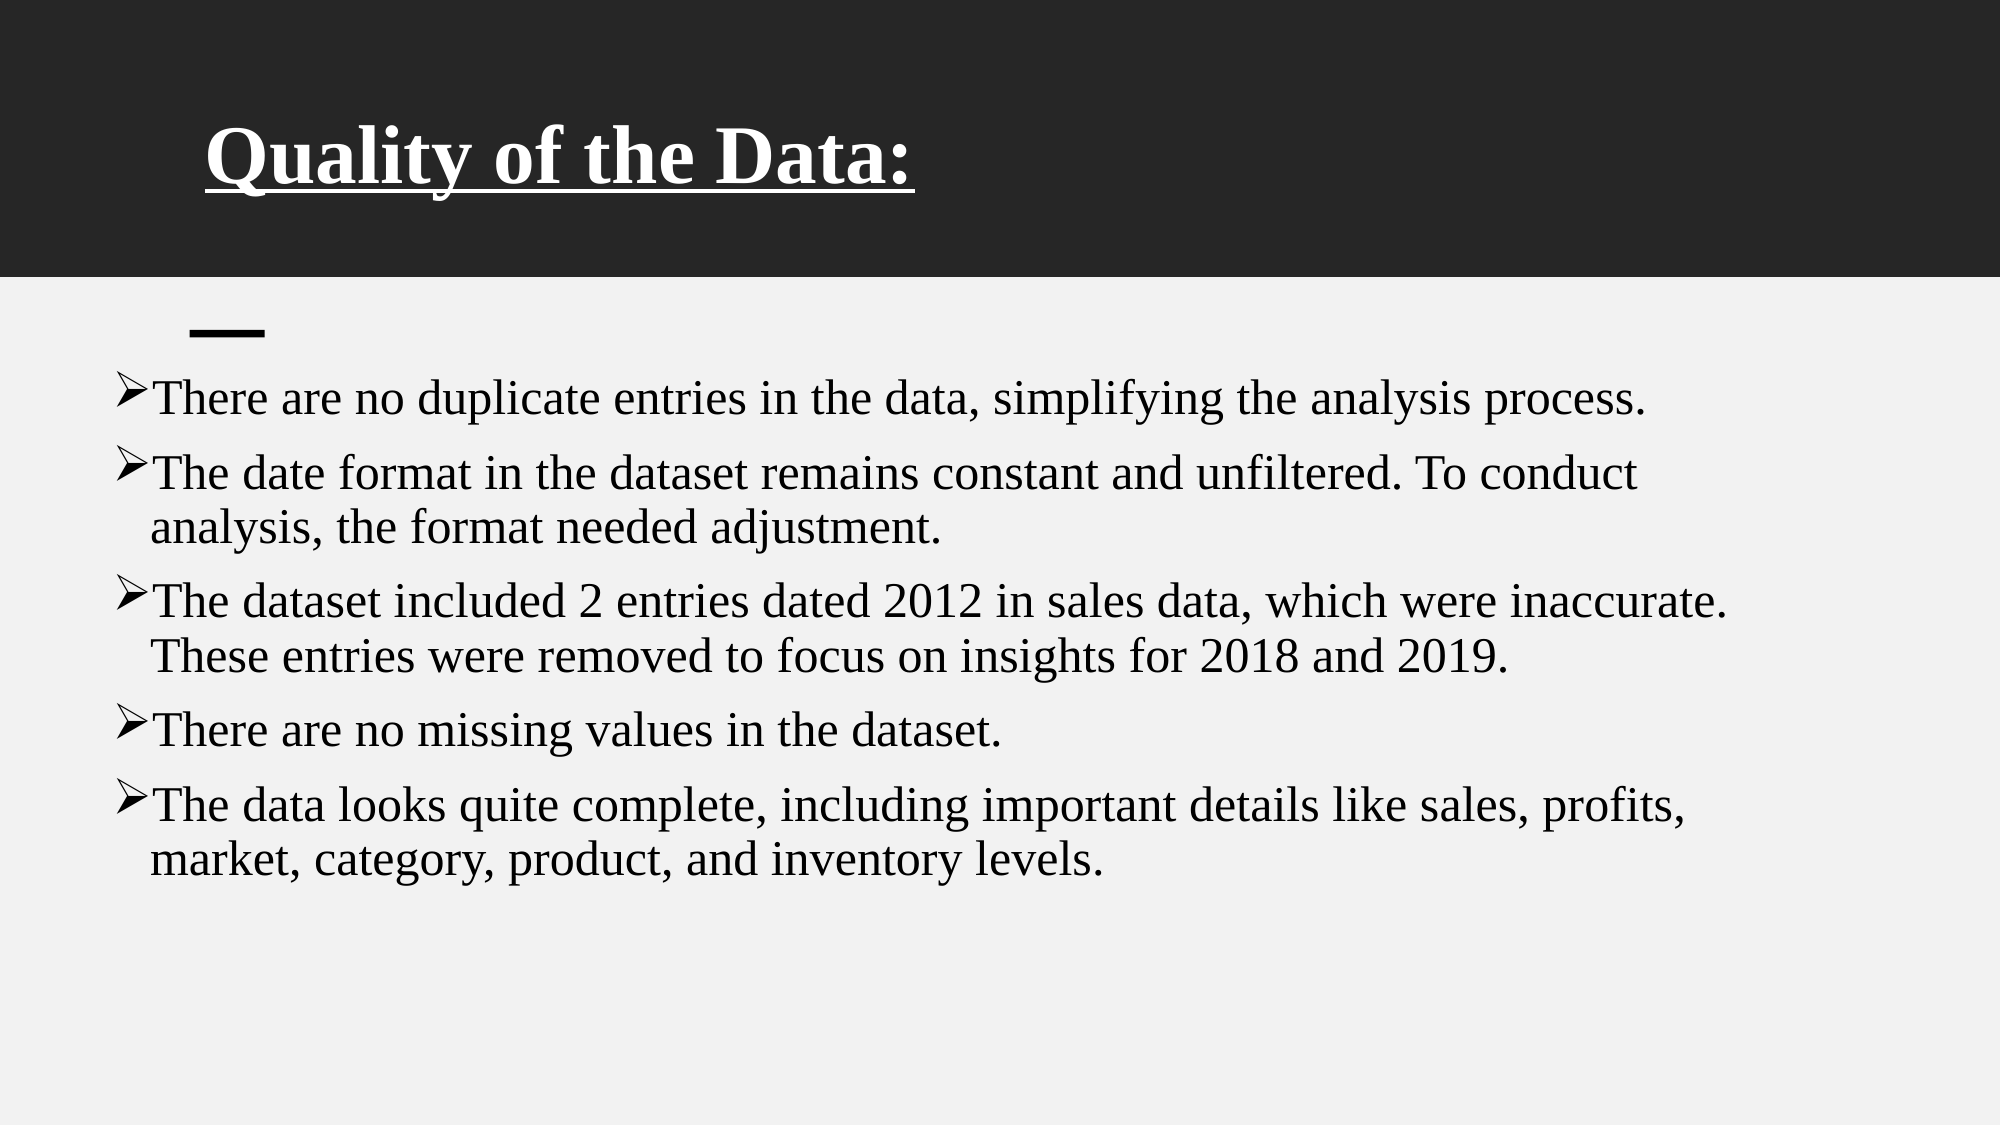

# Quality of the Data:

There are no duplicate entries in the data, simplifying the analysis process.
The date format in the dataset remains constant and unfiltered. To conduct analysis, the format needed adjustment.
The dataset included 2 entries dated 2012 in sales data, which were inaccurate. These entries were removed to focus on insights for 2018 and 2019.
There are no missing values in the dataset.
The data looks quite complete, including important details like sales, profits, market, category, product, and inventory levels.